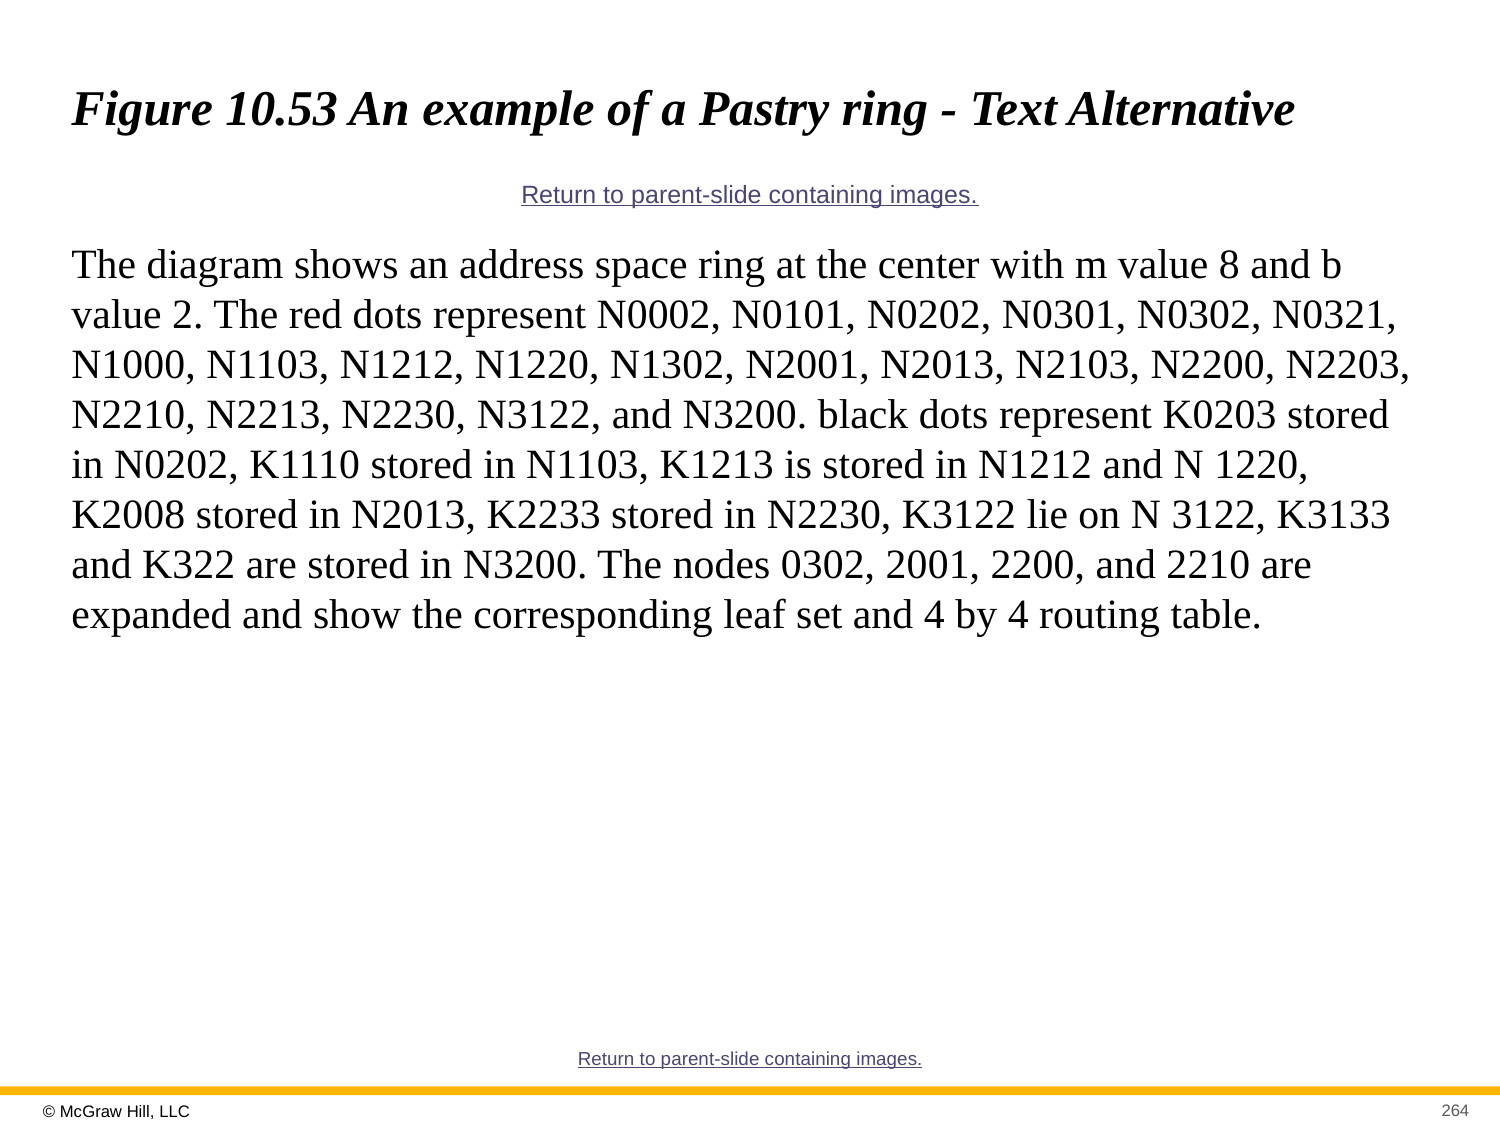

# Figure 10.53 An example of a Pastry ring - Text Alternative
Return to parent-slide containing images.
The diagram shows an address space ring at the center with m value 8 and b value 2. The red dots represent N0002, N0101, N0202, N0301, N0302, N0321, N1000, N1103, N1212, N1220, N1302, N2001, N2013, N2103, N2200, N2203, N2210, N2213, N2230, N3122, and N3200. black dots represent K0203 stored in N0202, K1110 stored in N1103, K1213 is stored in N1212 and N 1220, K2008 stored in N2013, K2233 stored in N2230, K3122 lie on N 3122, K3133 and K322 are stored in N3200. The nodes 0302, 2001, 2200, and 2210 are expanded and show the corresponding leaf set and 4 by 4 routing table.
Return to parent-slide containing images.
264